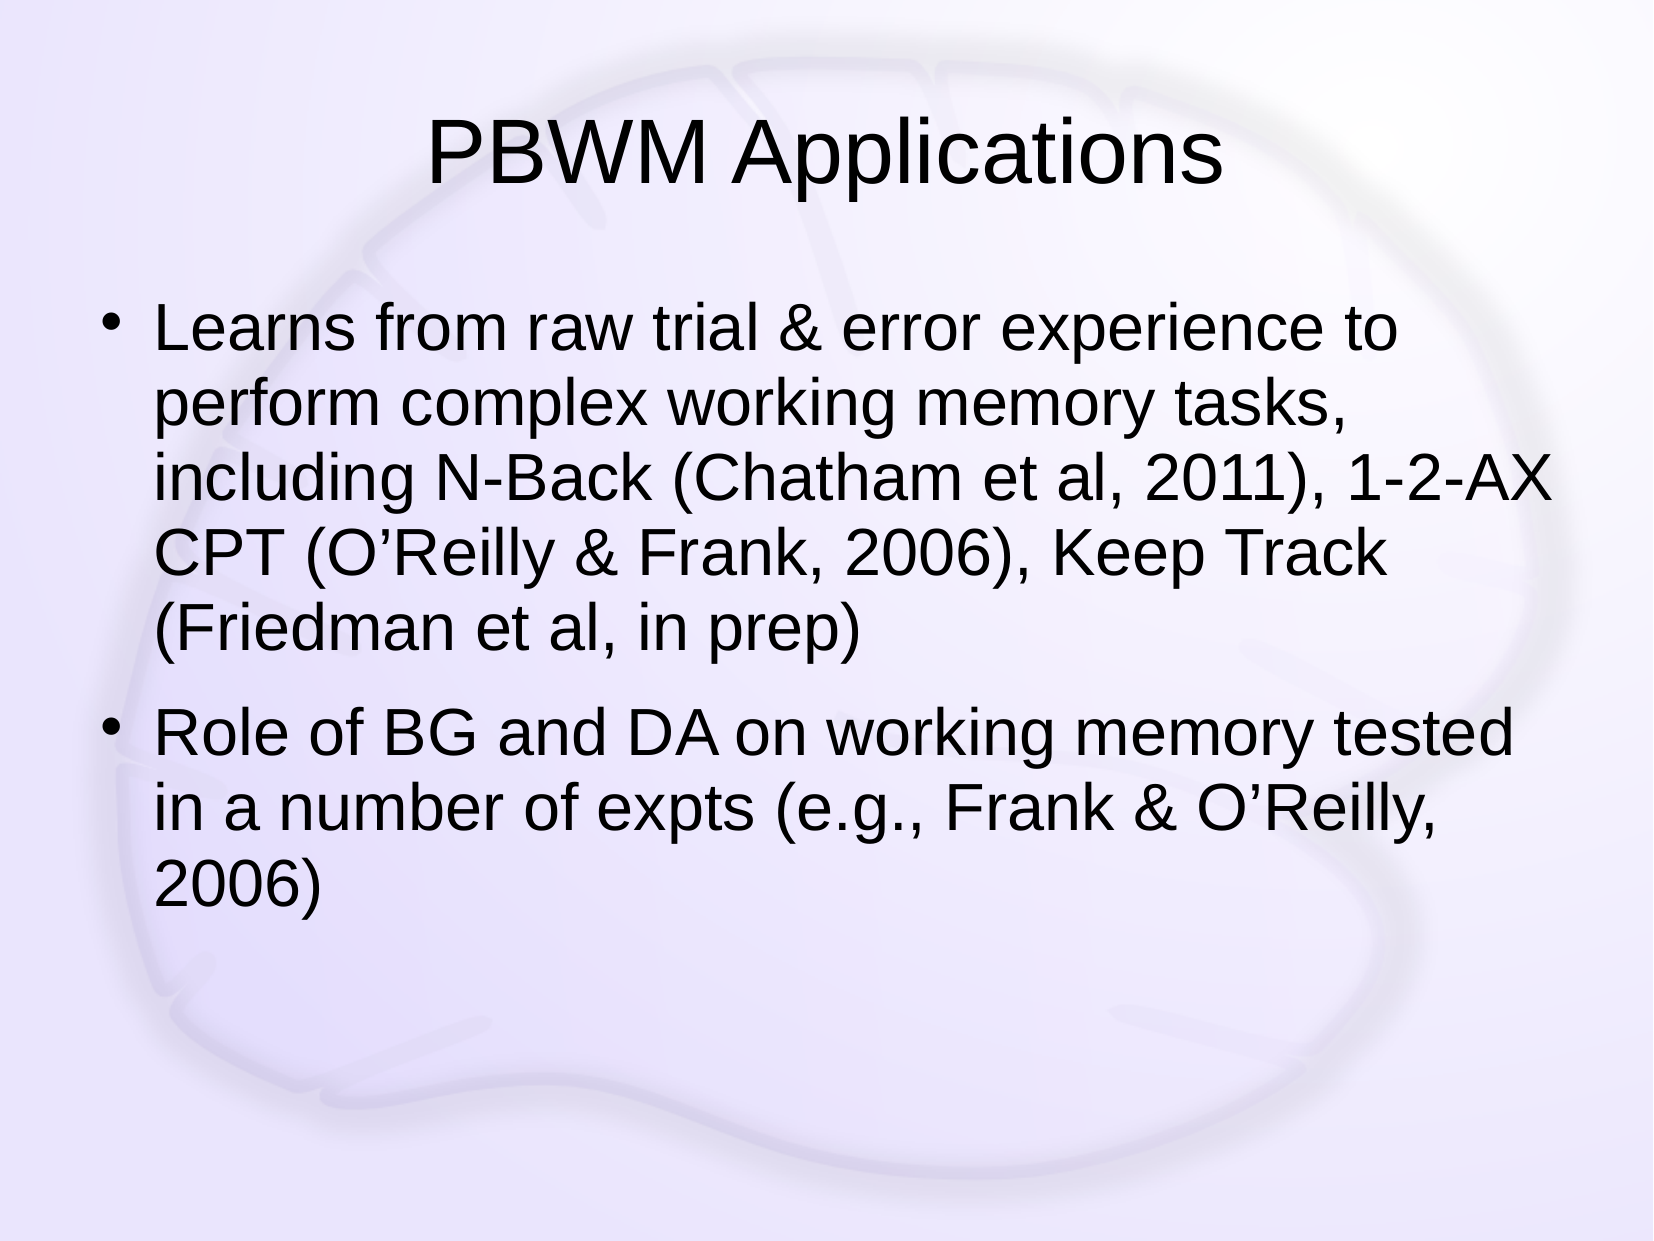

# PBWM Applications
Learns from raw trial & error experience to perform complex working memory tasks, including N-Back (Chatham et al, 2011), 1-2-AX CPT (O’Reilly & Frank, 2006), Keep Track (Friedman et al, in prep)
Role of BG and DA on working memory tested in a number of expts (e.g., Frank & O’Reilly, 2006)